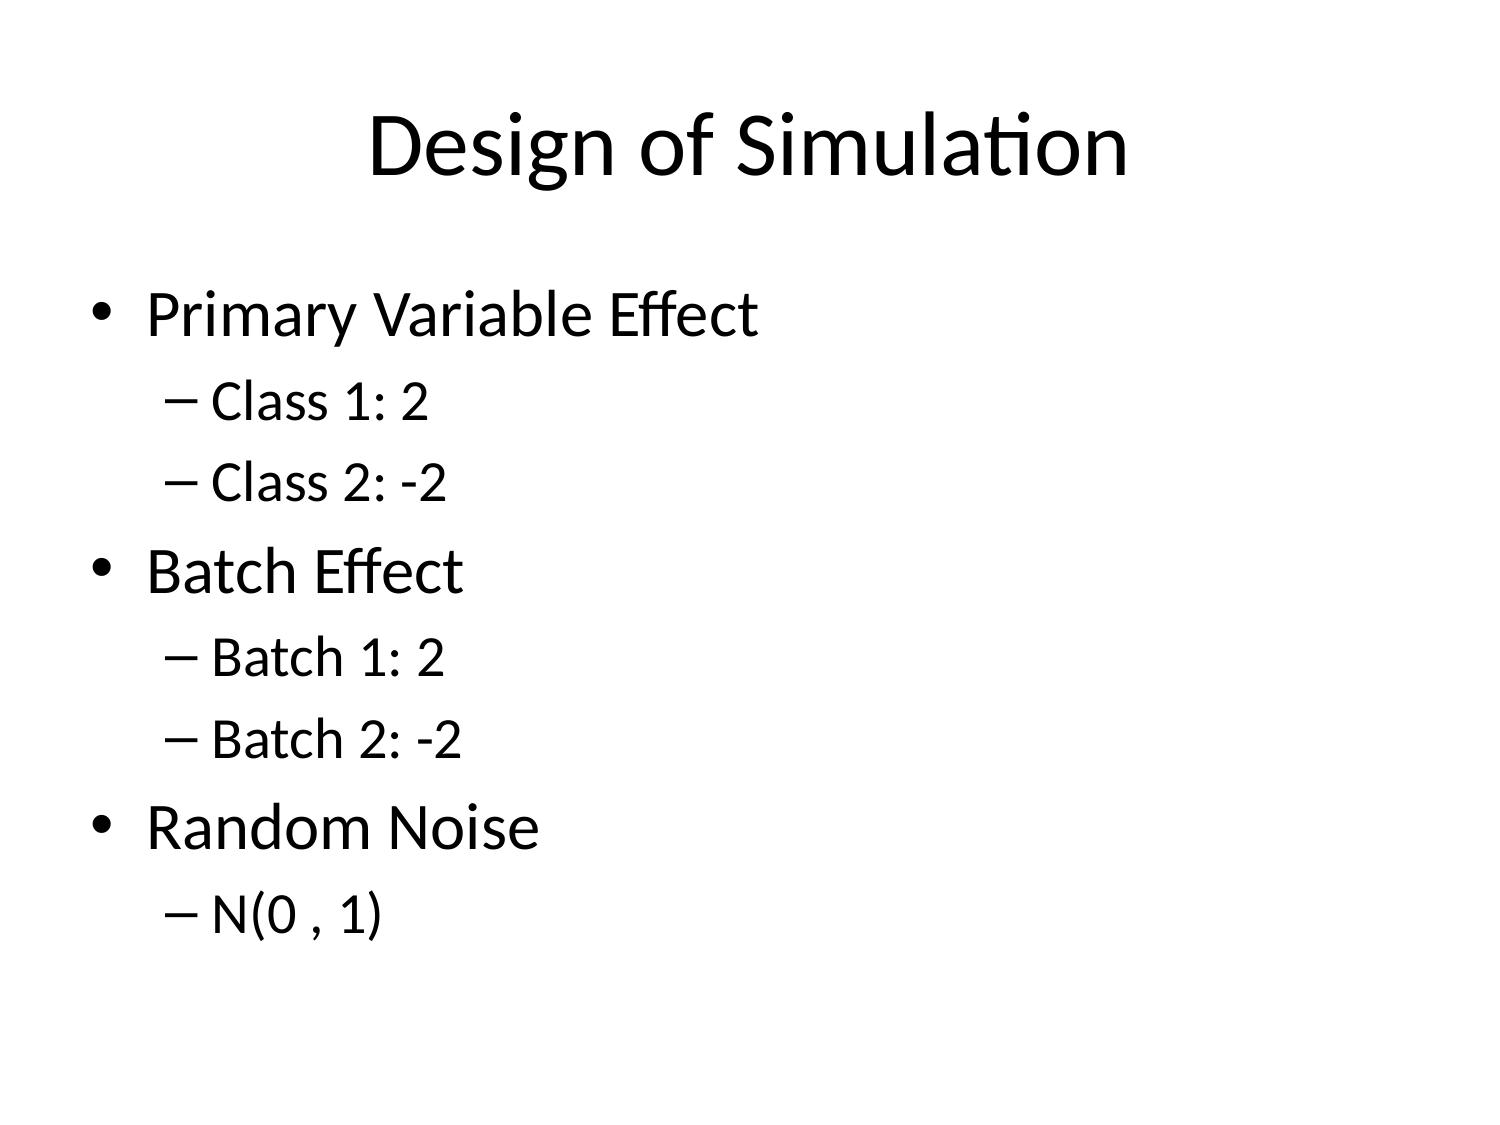

# Design of Simulation
Primary Variable Effect
Class 1: 2
Class 2: -2
Batch Effect
Batch 1: 2
Batch 2: -2
Random Noise
N(0 , 1)